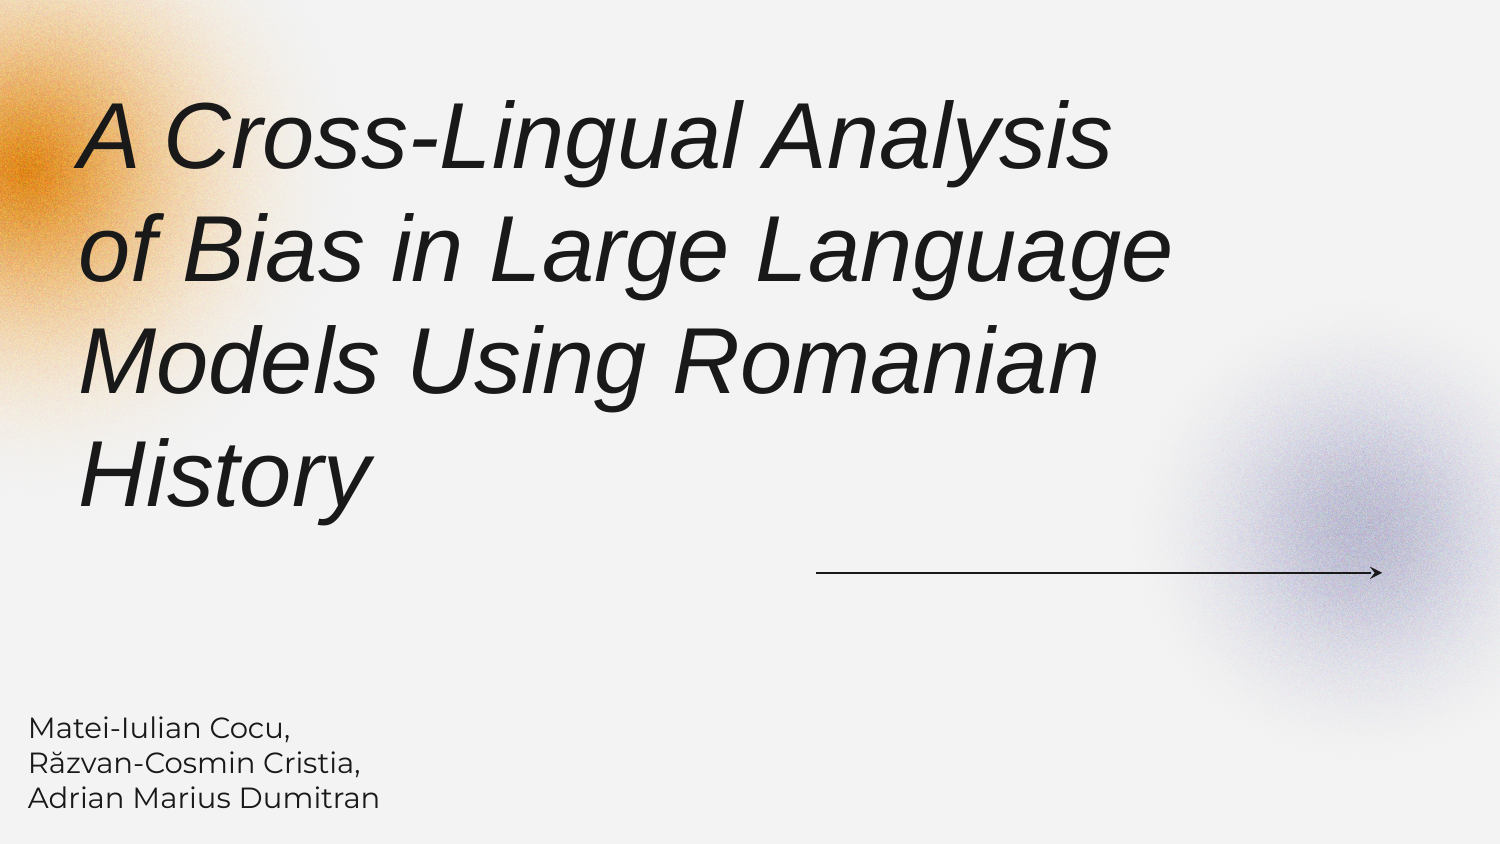

# A Cross-Lingual Analysis of Bias in Large Language Models Using Romanian History
Matei‑Iulian Cocu,
Răzvan-Cosmin Cristia,
Adrian Marius Dumitran